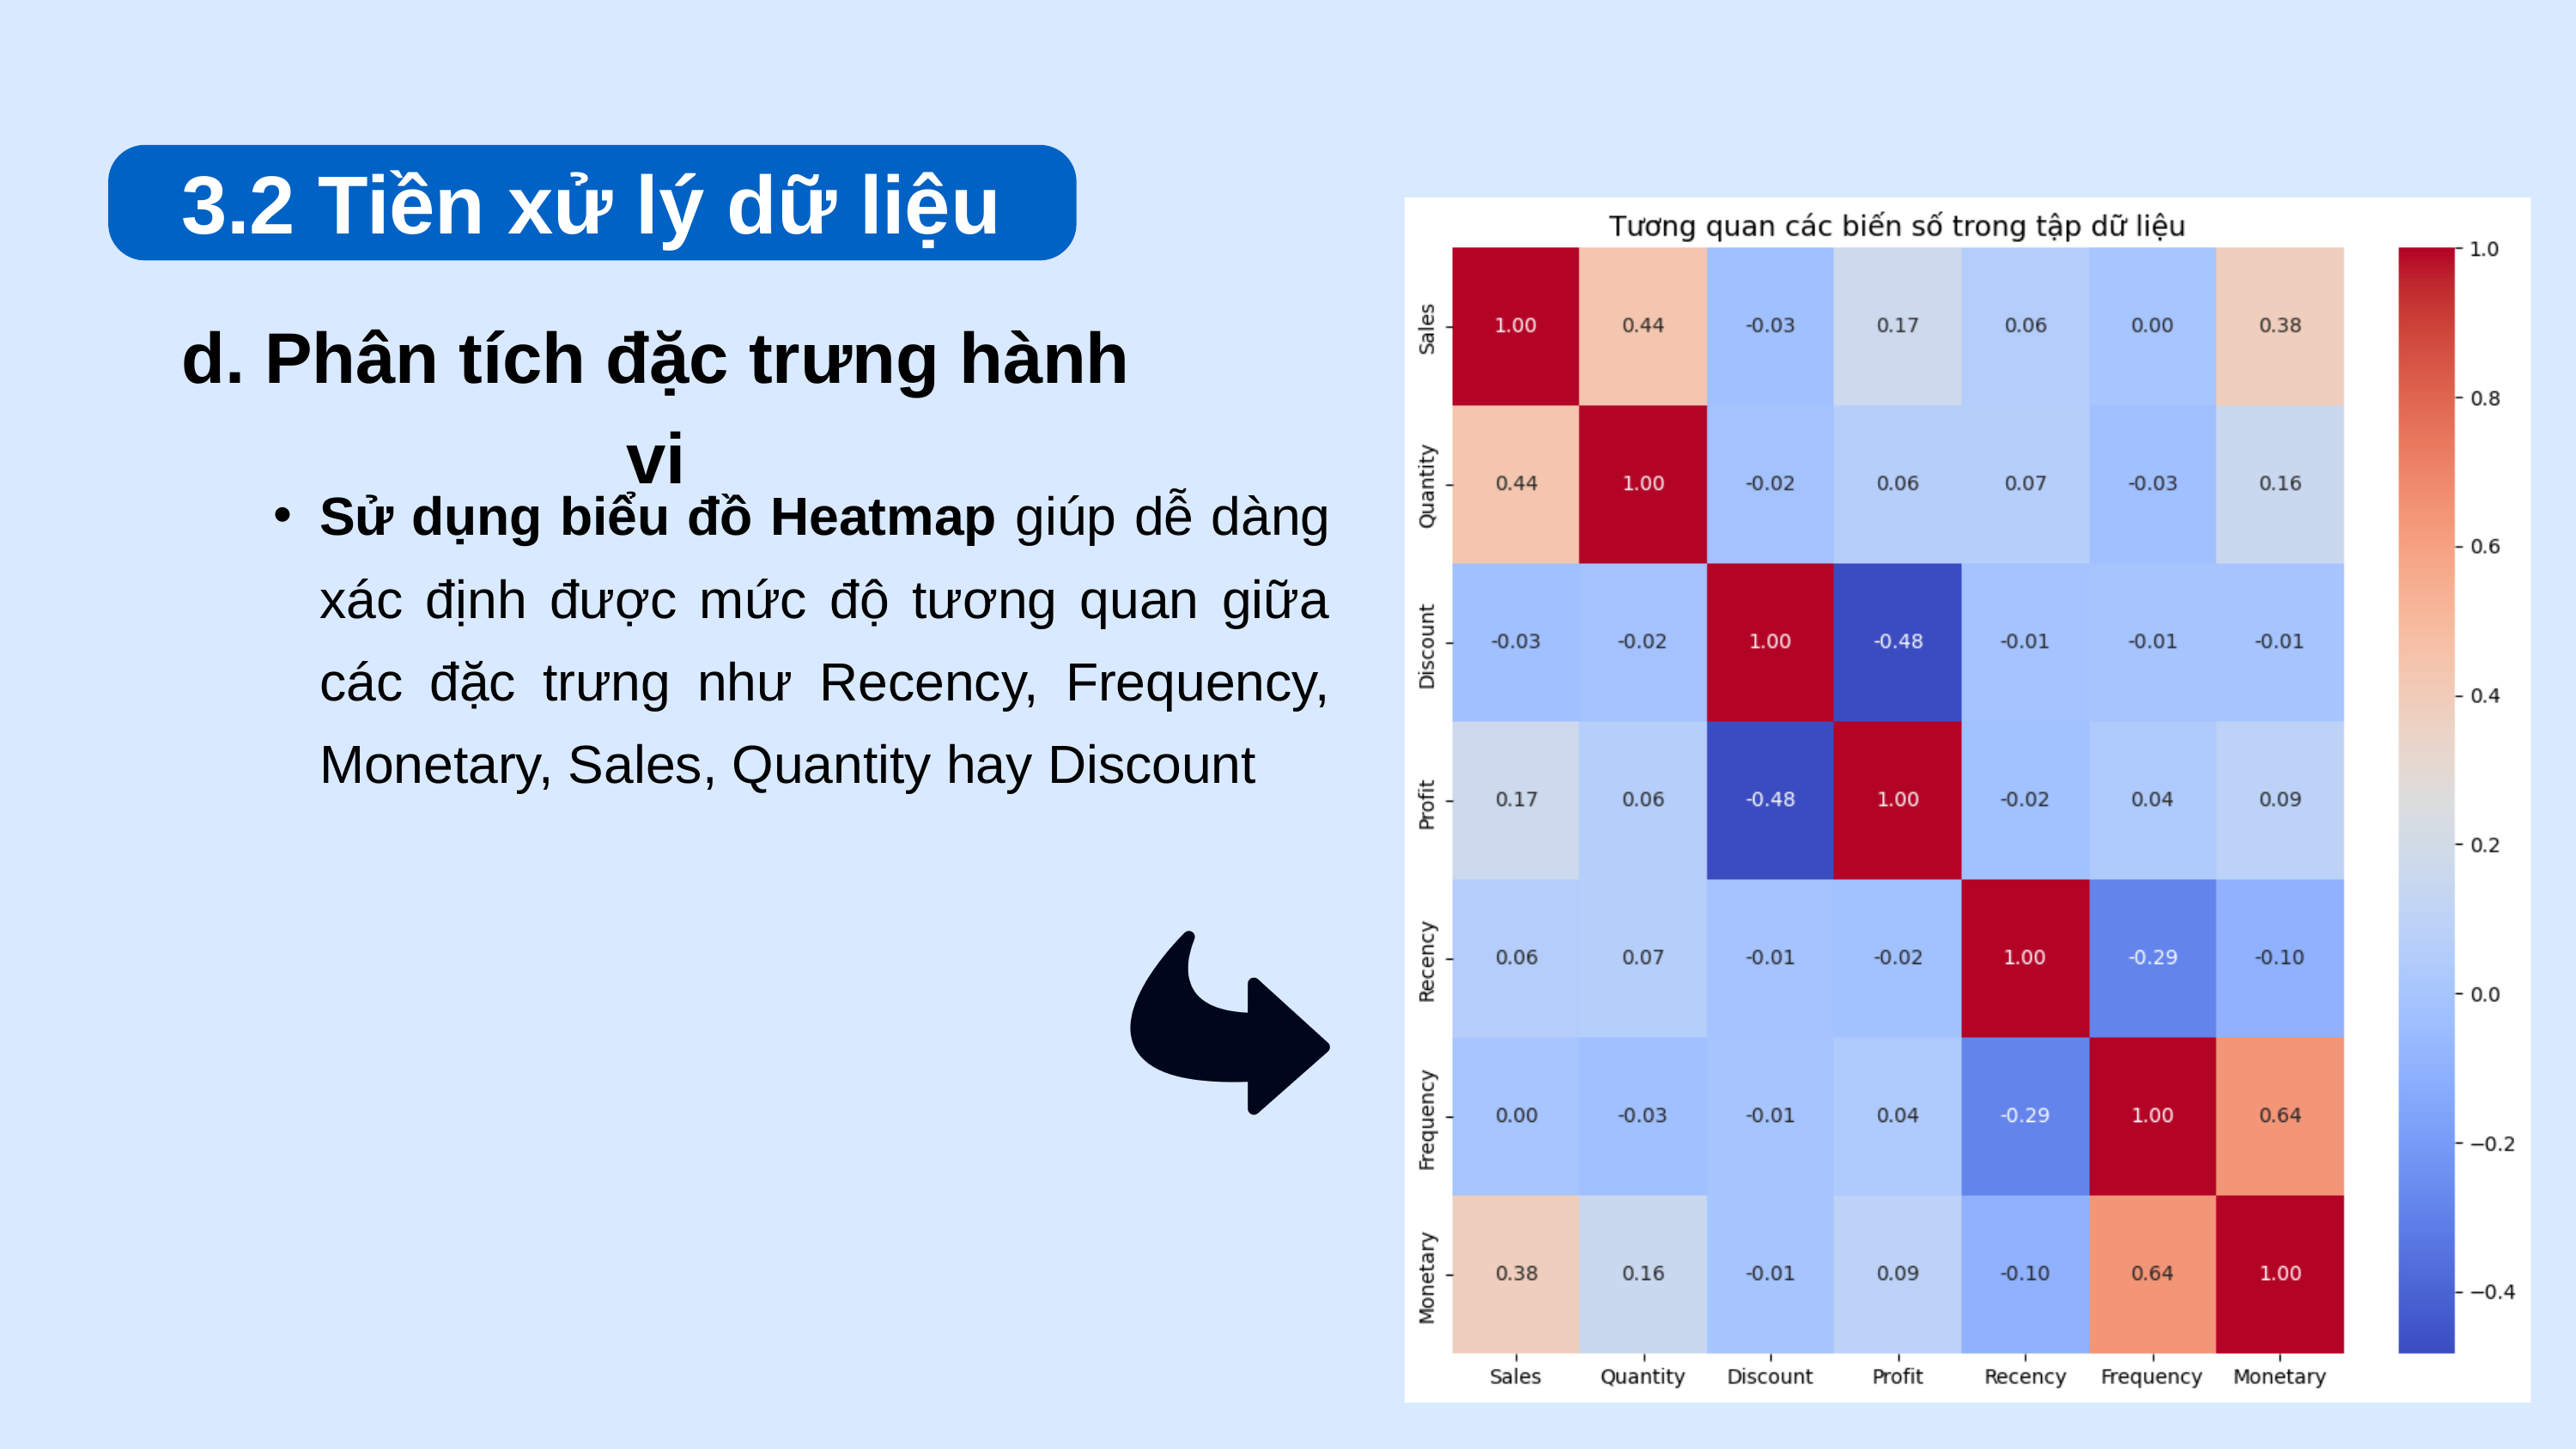

3.2 Tiền xử lý dữ liệu

d. Phân tích đặc trưng hành vi
Sử dụng biểu đồ Heatmap giúp dễ dàng xác định được mức độ tương quan giữa các đặc trưng như Recency, Frequency, Monetary, Sales, Quantity hay Discount